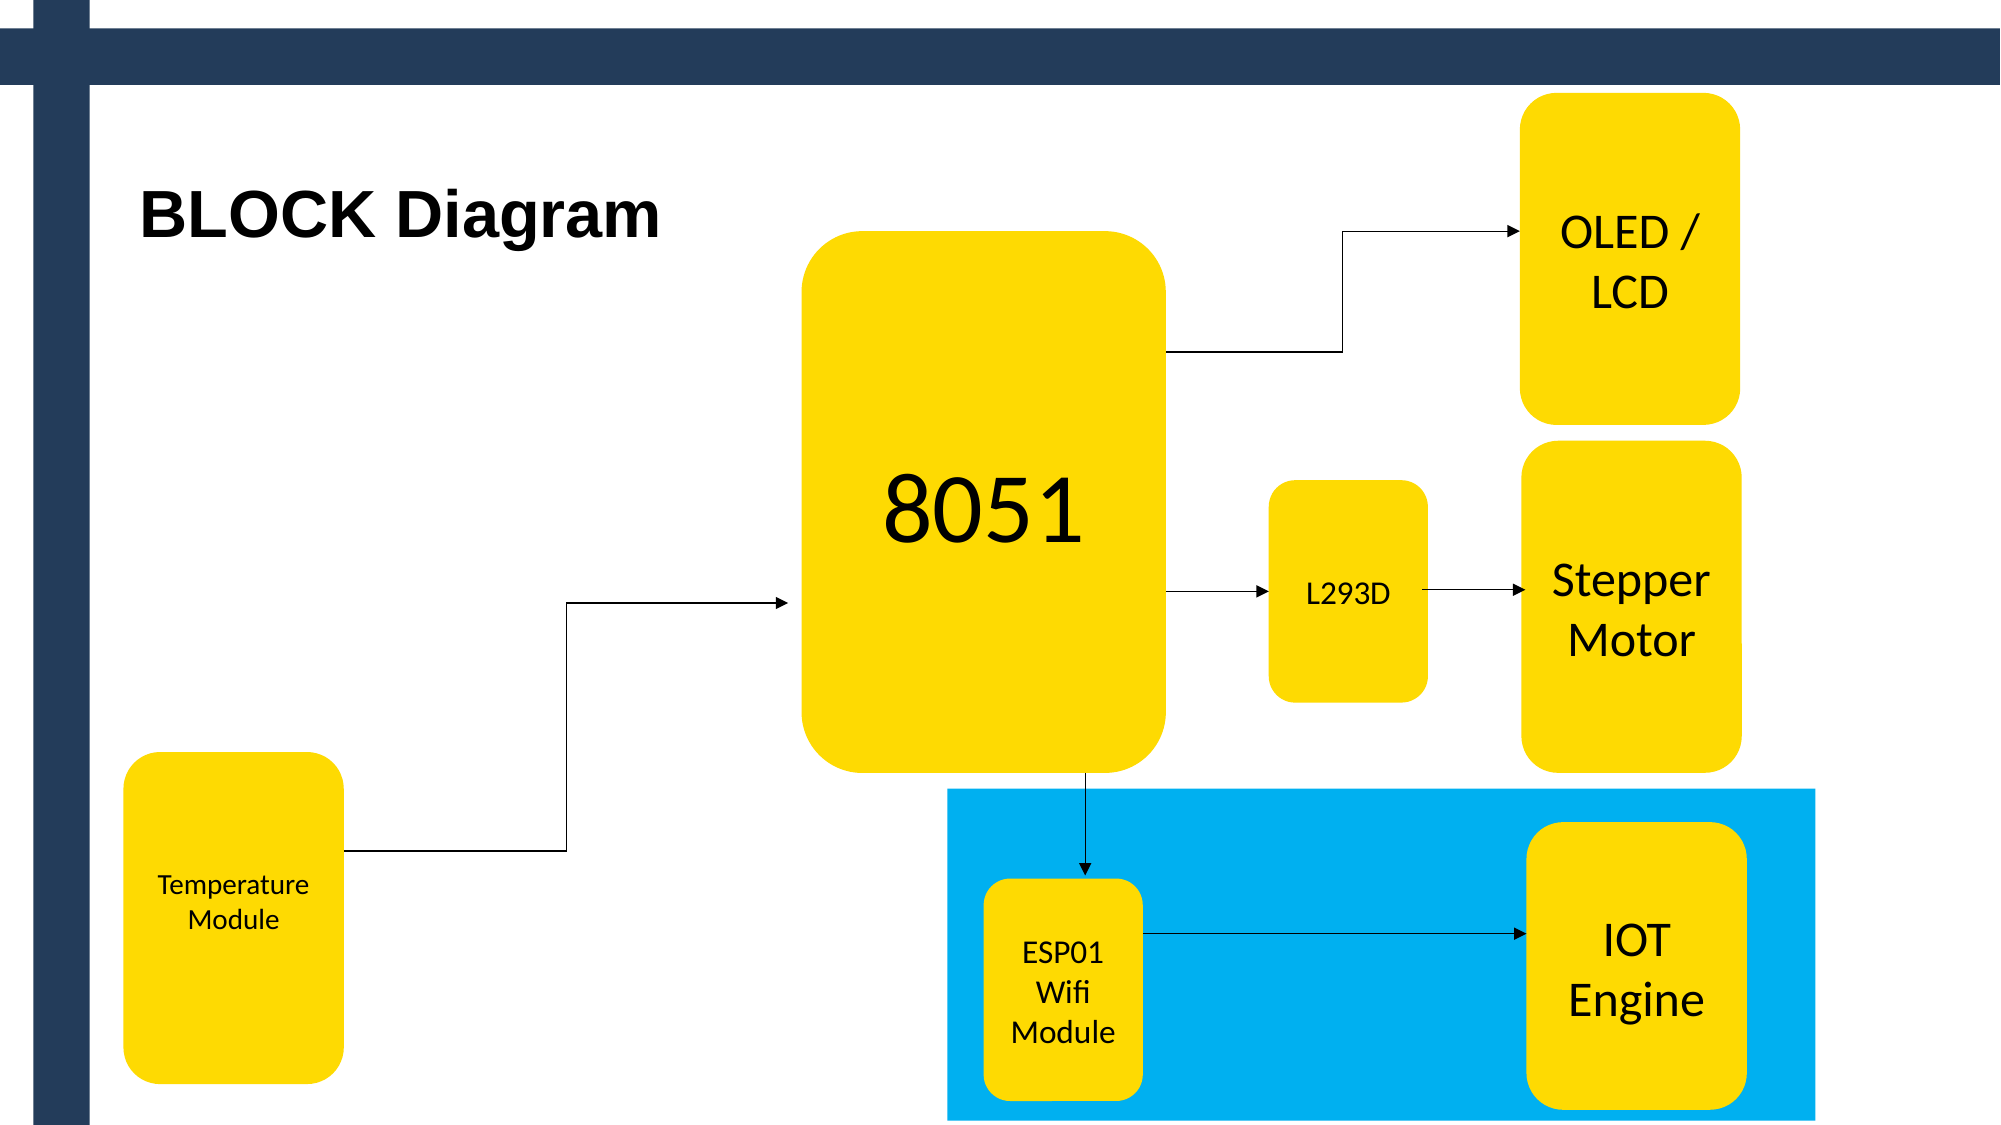

OLED / LCD
BLOCK Diagram
8051
Stepper Motor
L293D
Temperature
Module

IOT Engine
ESP01
Wifi Module